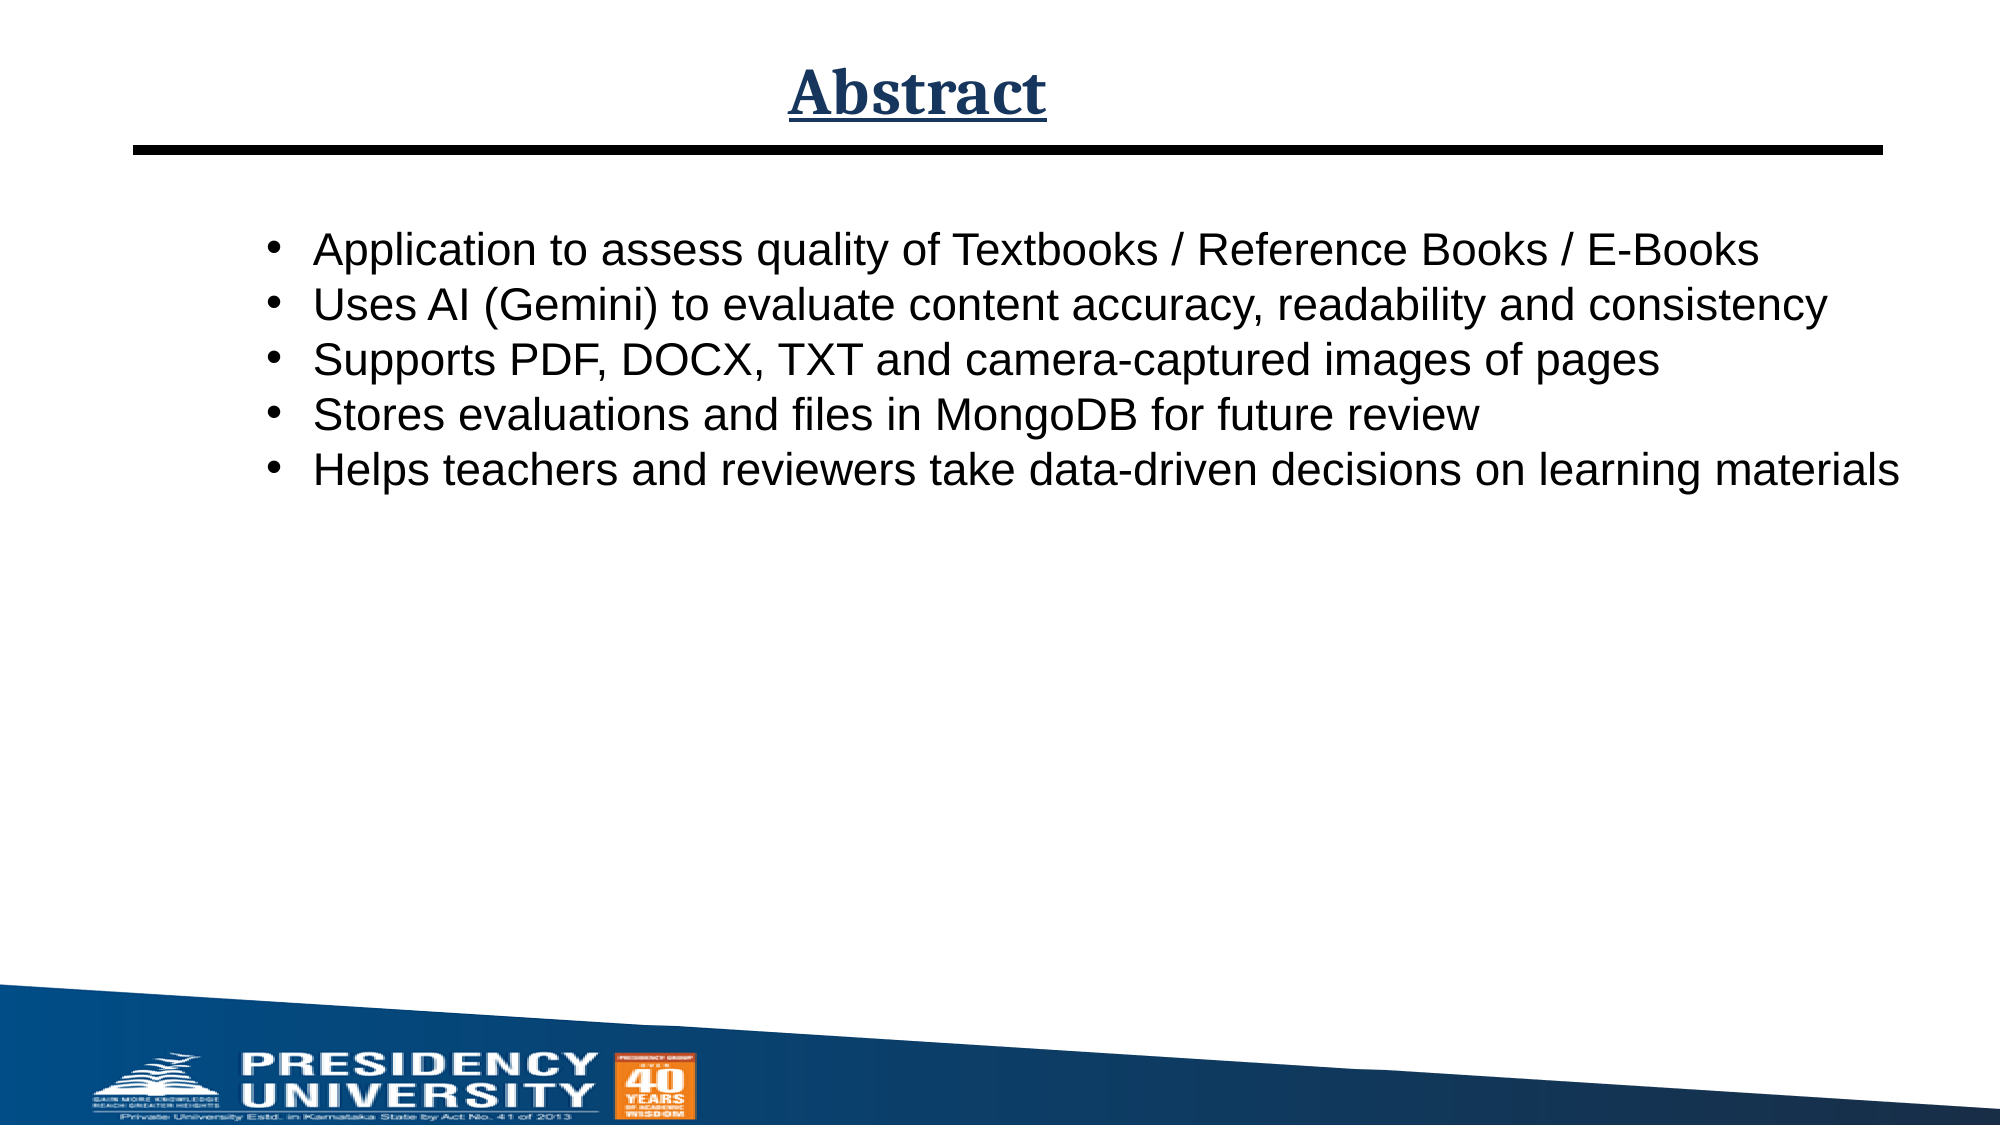

# Abstract

Application to assess quality of Textbooks / Reference Books / E-Books
Uses AI (Gemini) to evaluate content accuracy, readability and consistency
Supports PDF, DOCX, TXT and camera-captured images of pages
Stores evaluations and files in MongoDB for future review
Helps teachers and reviewers take data-driven decisions on learning materials